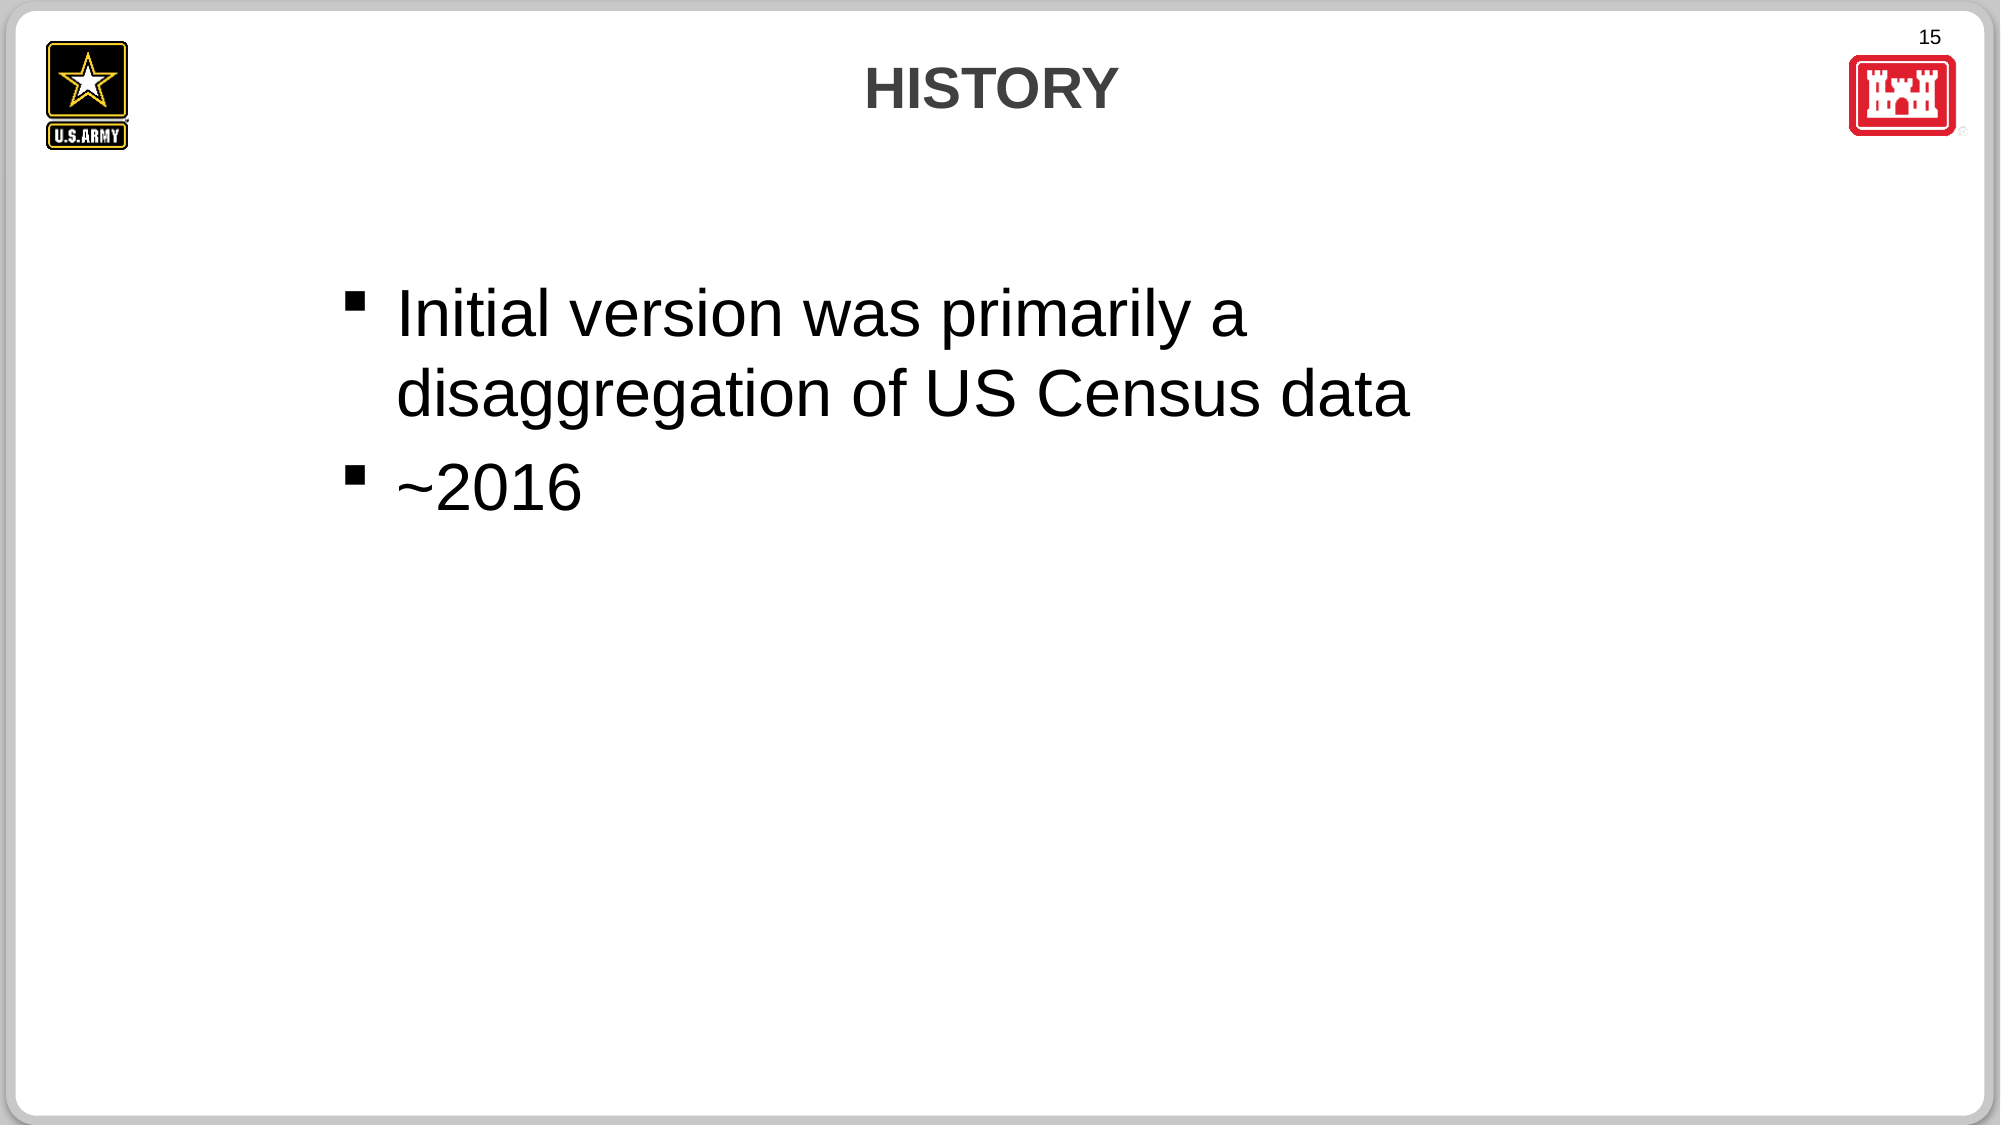

# History
Initial version was primarily a disaggregation of US Census data
~2016